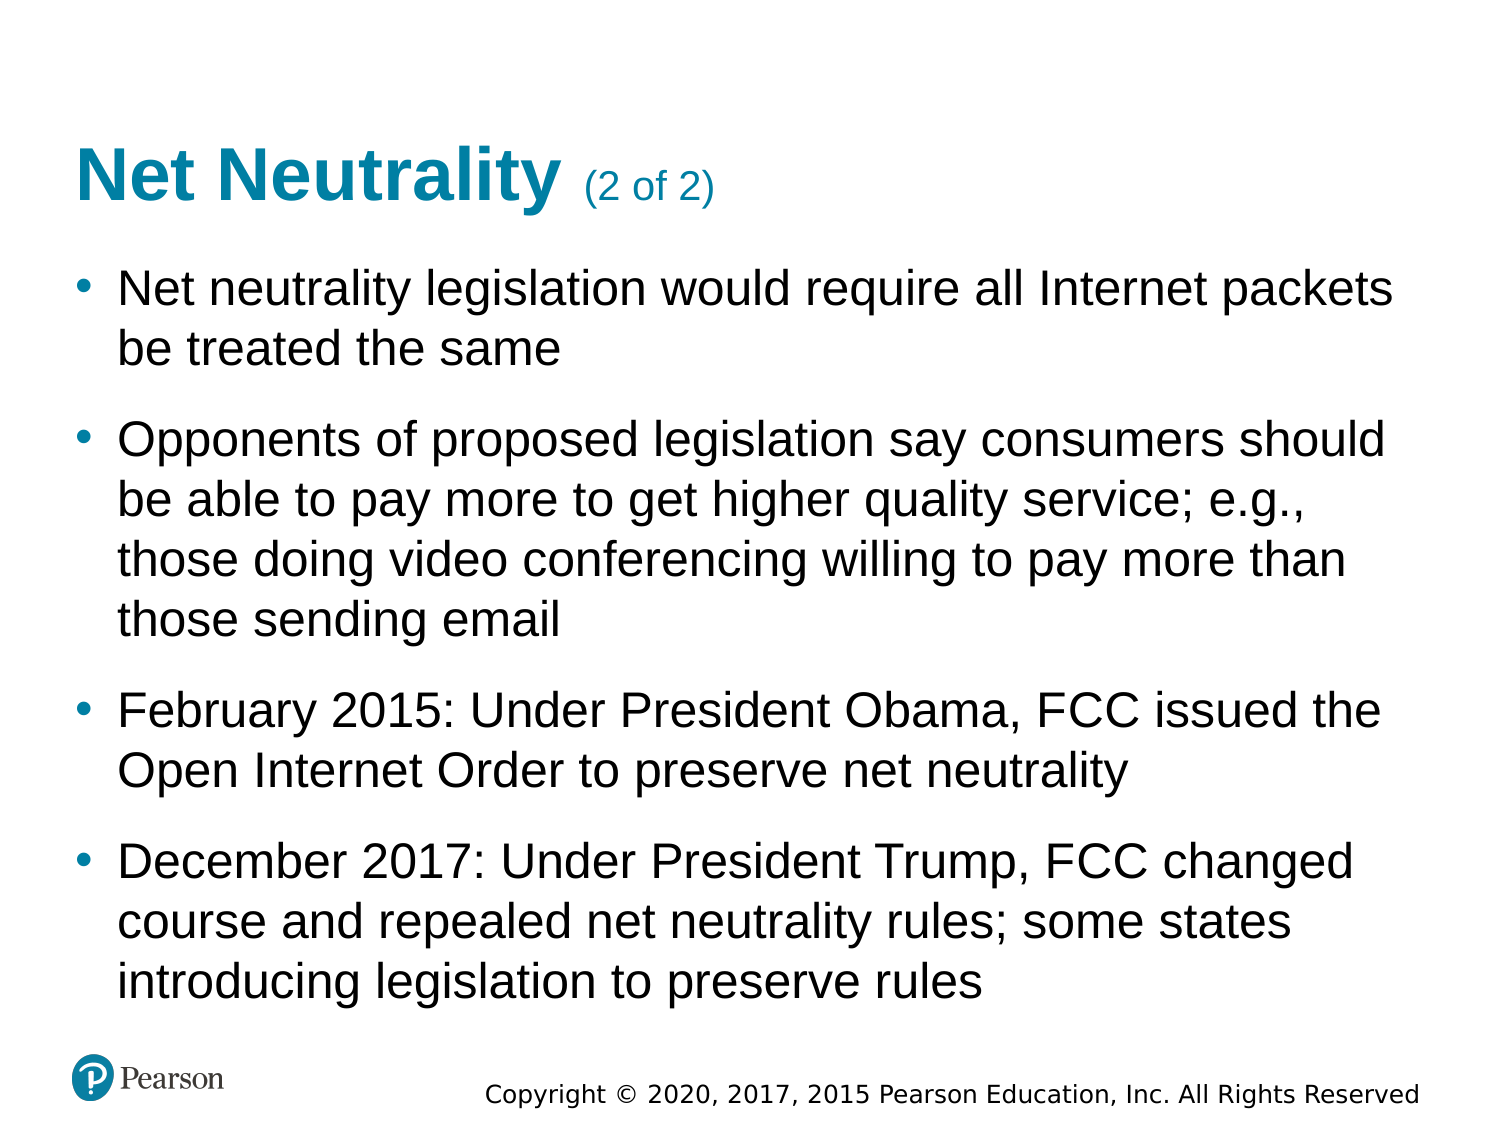

# Net Neutrality (2 of 2)
Net neutrality legislation would require all Internet packets be treated the same
Opponents of proposed legislation say consumers should be able to pay more to get higher quality service; e.g., those doing video conferencing willing to pay more than those sending email
February 2015: Under President Obama, F C C issued the Open Internet Order to preserve net neutrality
December 2017: Under President Trump, F C C changed course and repealed net neutrality rules; some states introducing legislation to preserve rules